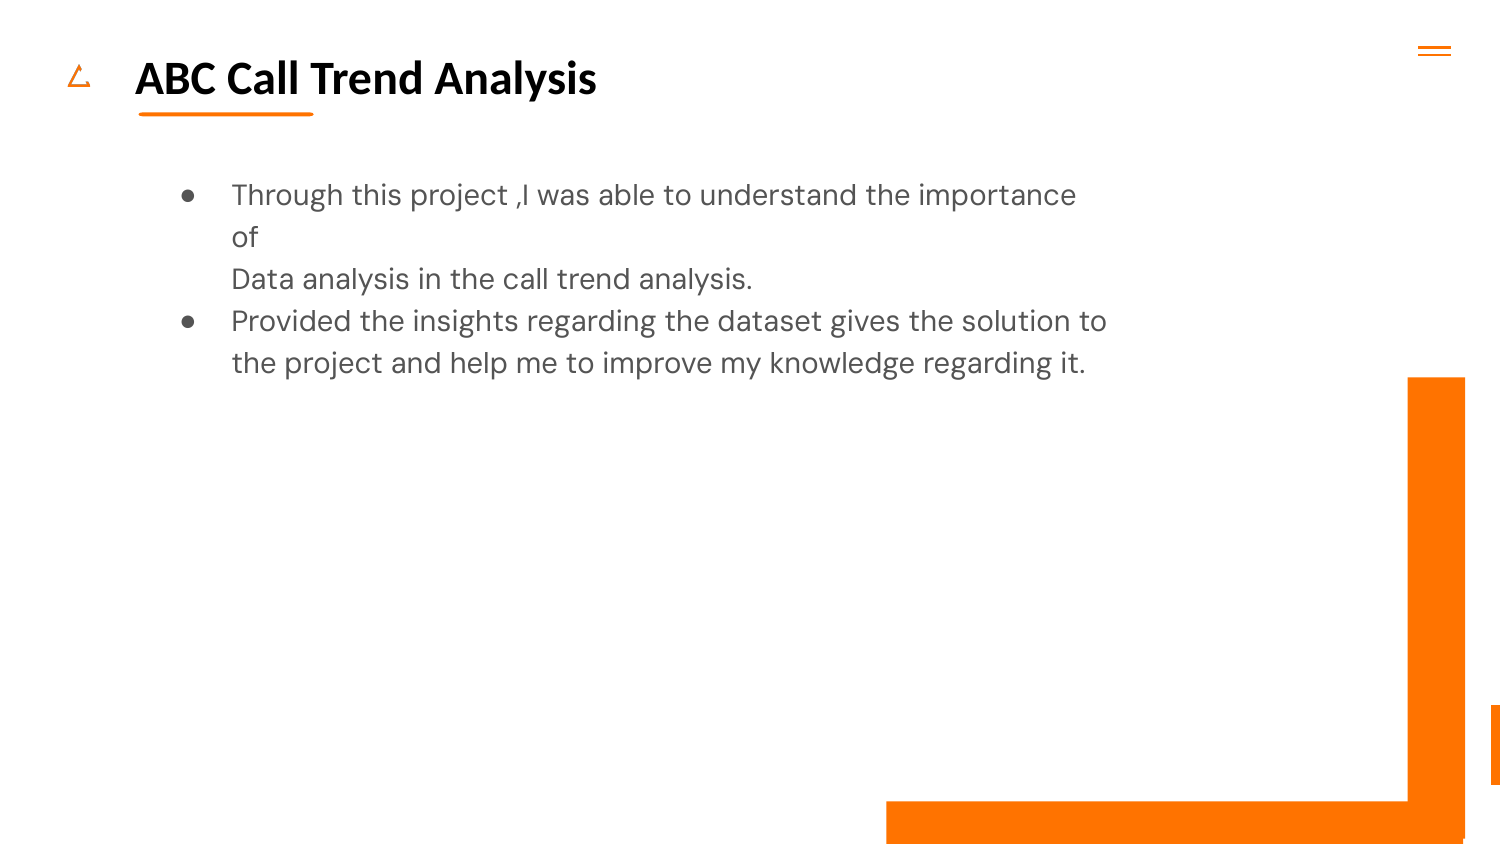

ABC Call Trend Analysis

Through this project ,I was able to understand the importance of
Data analysis in the call trend analysis.
Provided the insights regarding the dataset gives the solution to the project and help me to improve my knowledge regarding it.